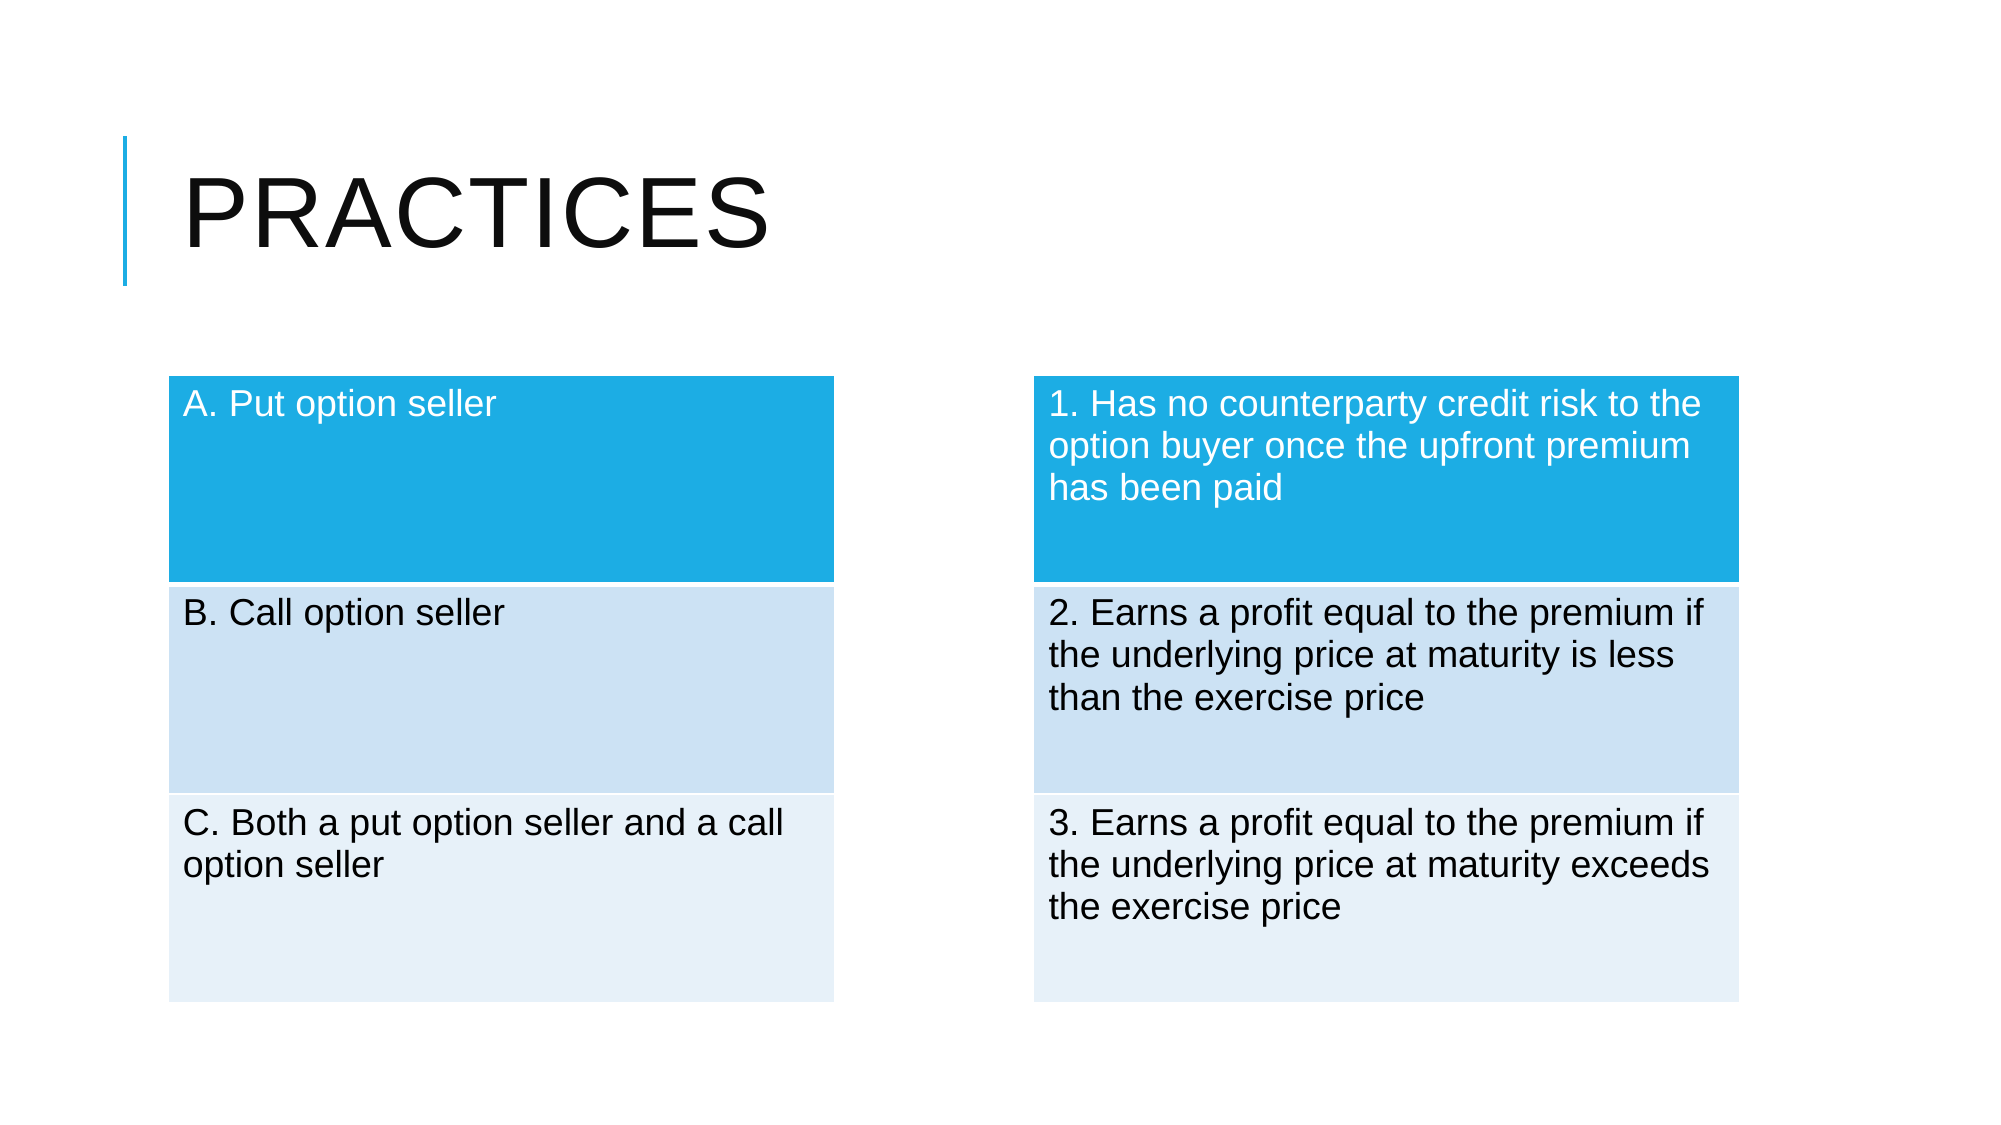

# practices
| 1. Has no counterparty credit risk to the option buyer once the upfront premium has been paid |
| --- |
| 2. Earns a profit equal to the premium if the underlying price at maturity is less than the exercise price |
| 3. Earns a profit equal to the premium if the underlying price at maturity exceeds the exercise price |
| A. Put option seller |
| --- |
| B. Call option seller |
| C. Both a put option seller and a call option seller |